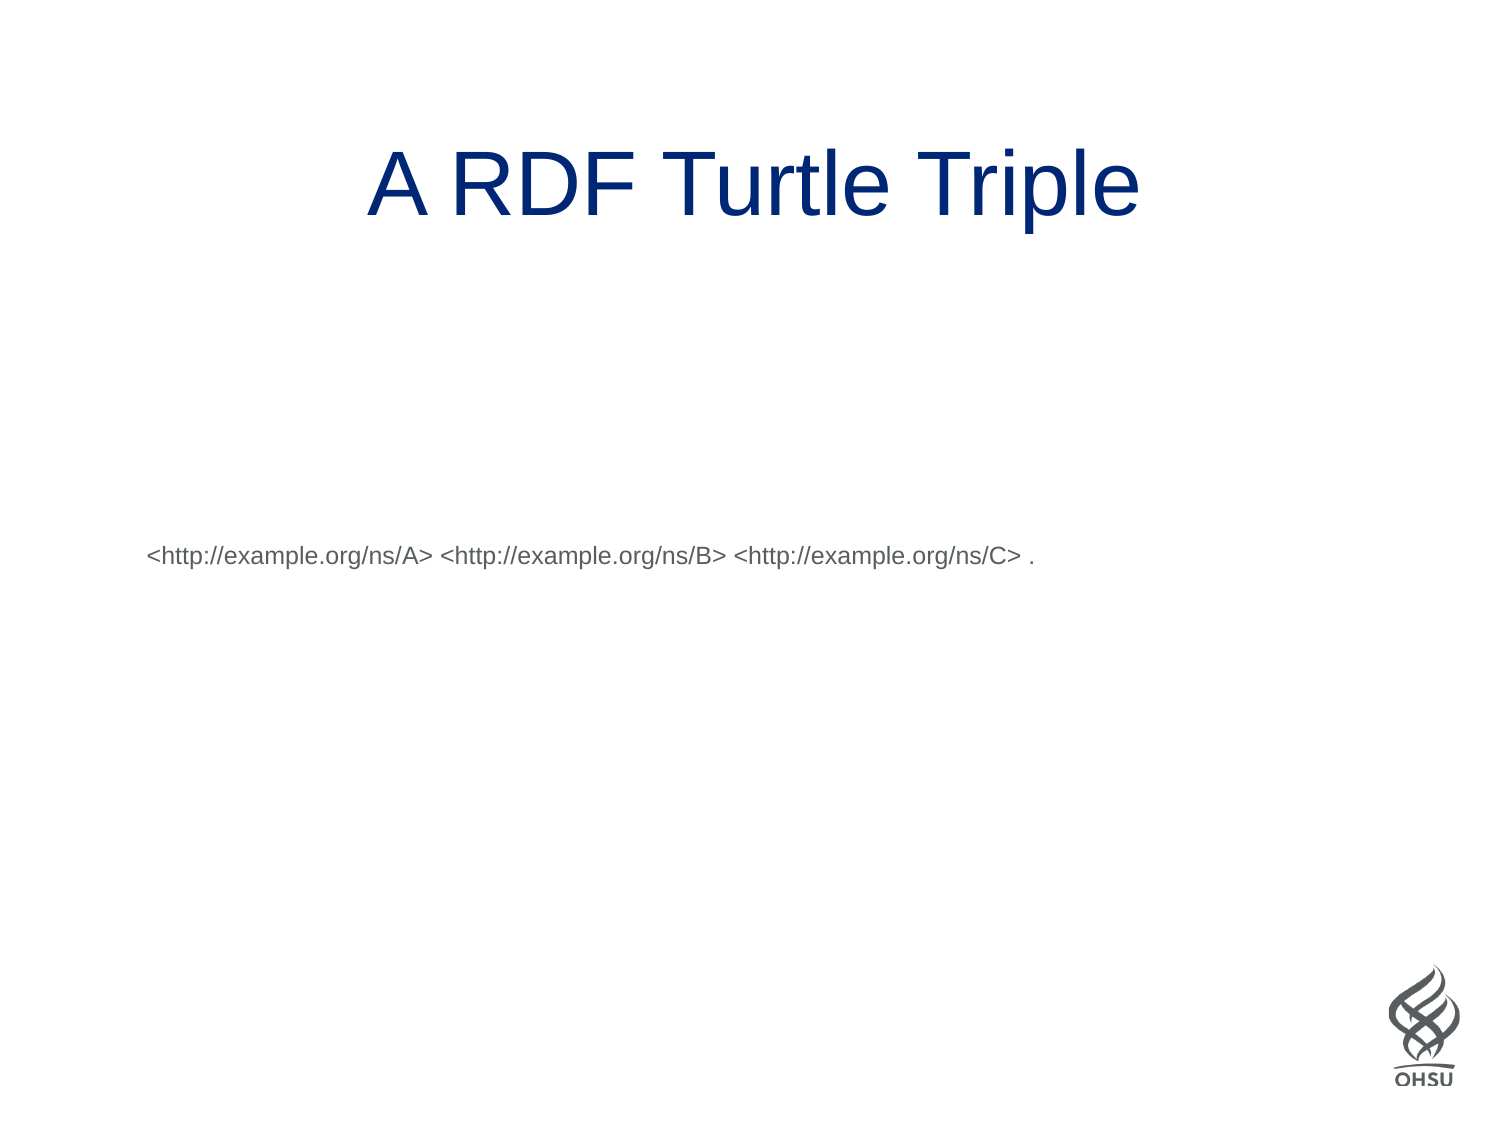

# A RDF Turtle Triple
<http://example.org/ns/A> <http://example.org/ns/B> <http://example.org/ns/C> .